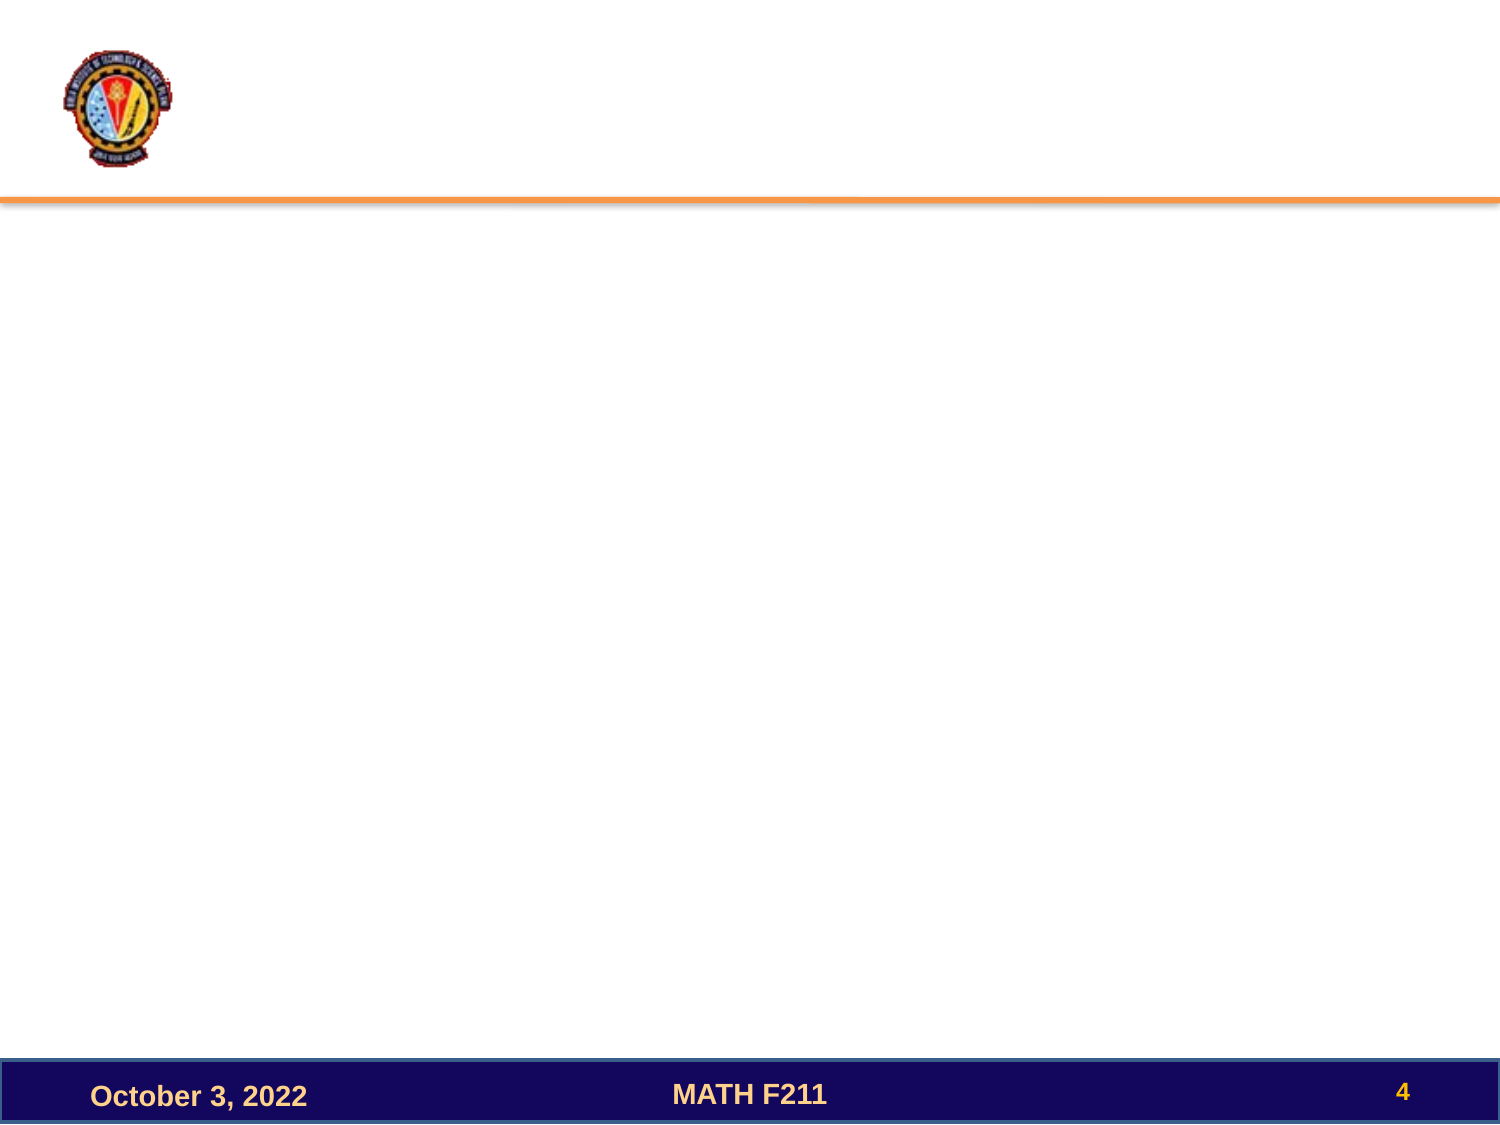

#

4
MATH F211
October 3, 2022